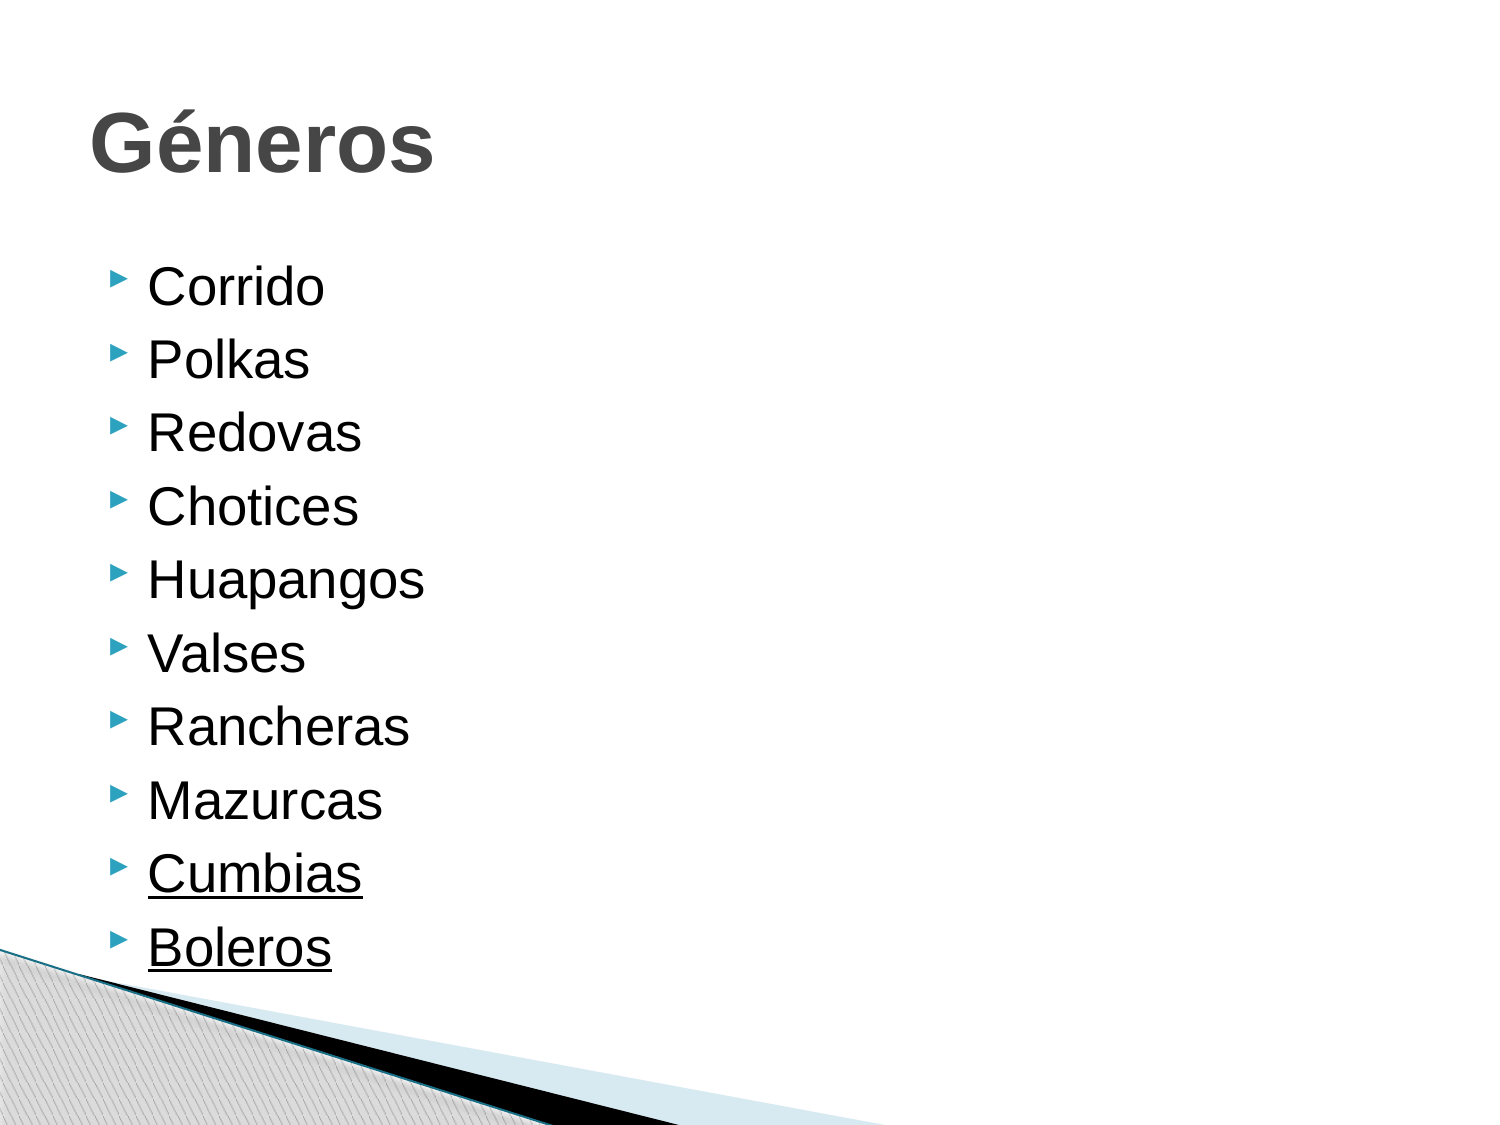

# Géneros
Corrido
Polkas
Redovas
Chotices
Huapangos
Valses
Rancheras
Mazurcas
Cumbias
Boleros